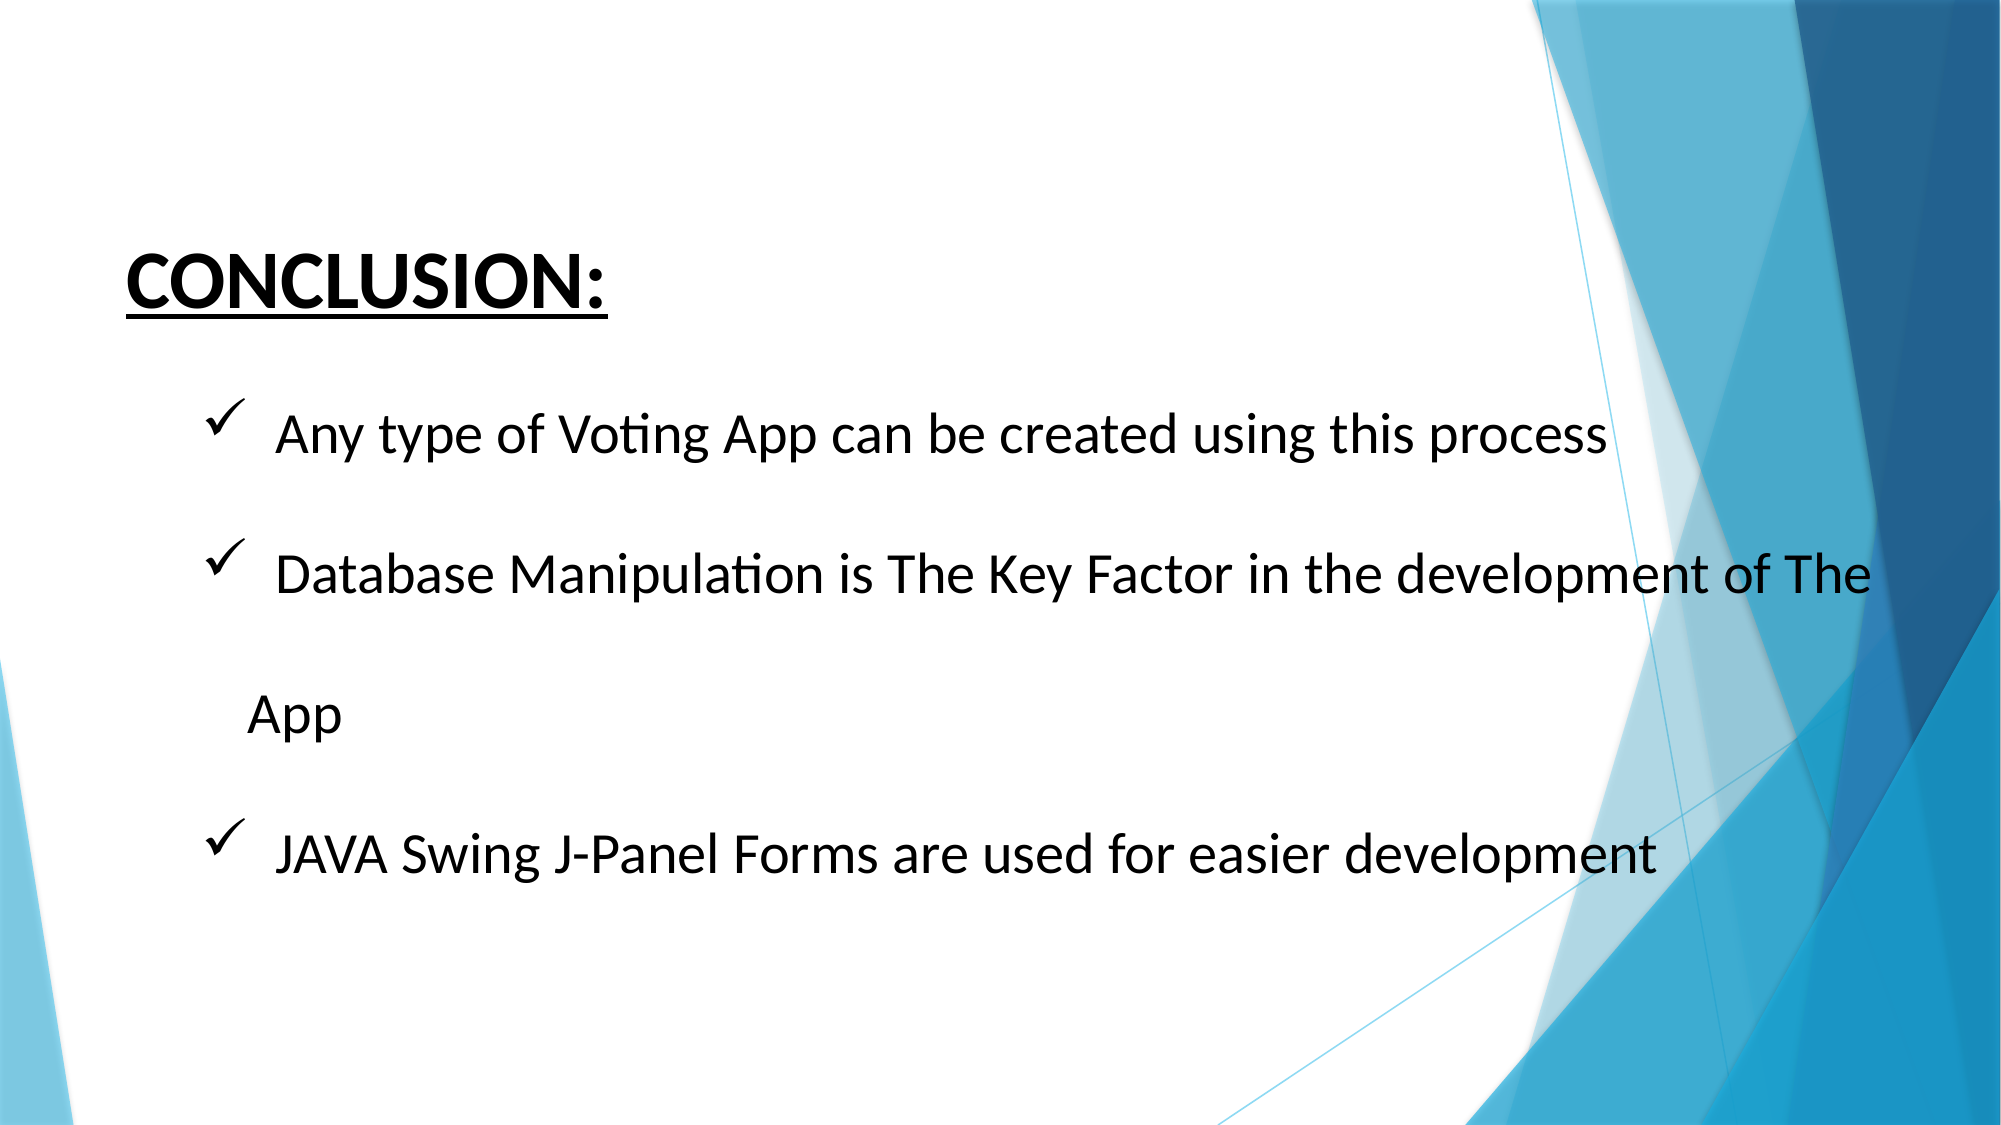

CONCLUSION:
  Any type of Voting App can be created using this process
  Database Manipulation is The Key Factor in the development of The App
  JAVA Swing J-Panel Forms are used for easier development